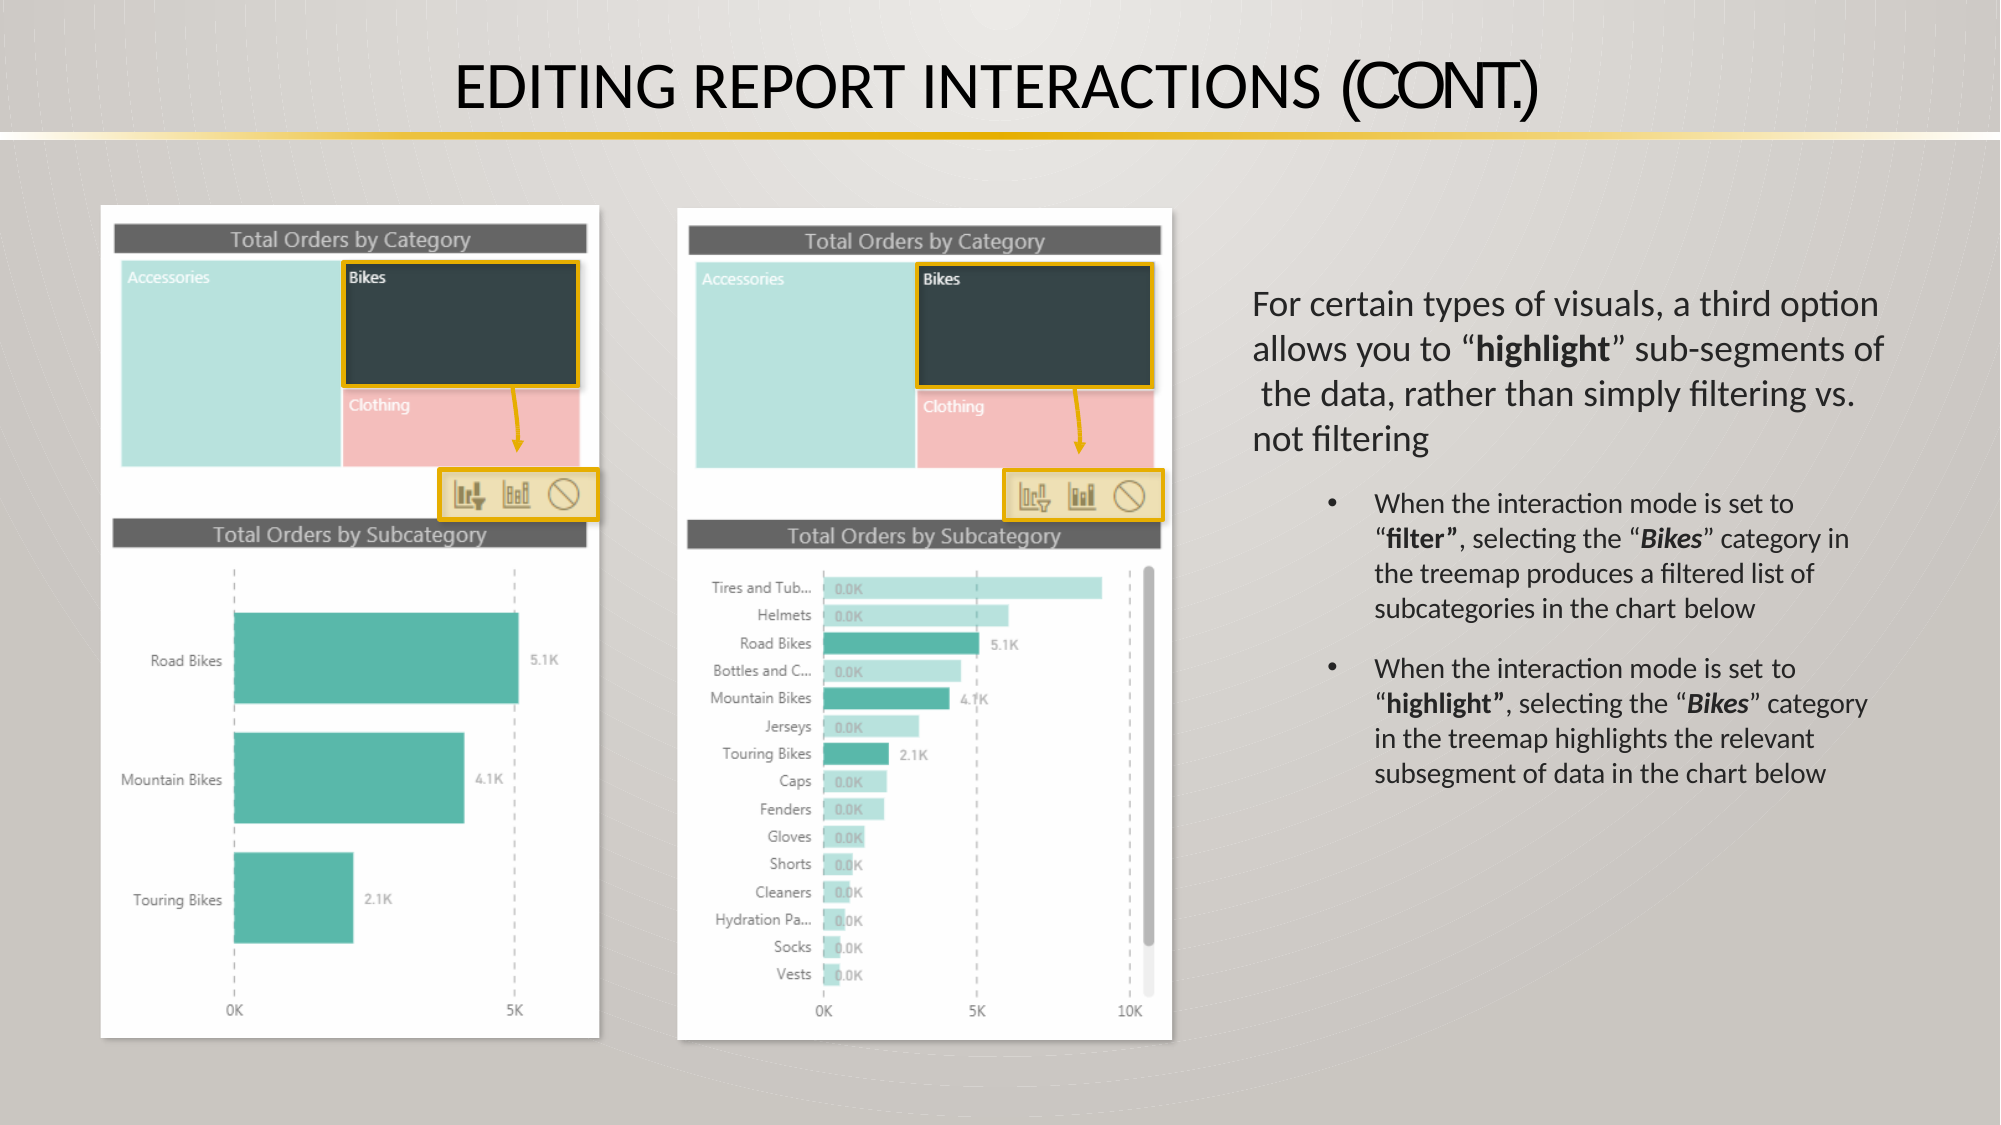

# EDITING REPORT INTERACTIONS (CONT.)

For certain types of visuals, a third option  allows you to “highlight” sub-segments of  the data, rather than simply filtering vs.  not filtering
When the interaction mode is set to  “filter”, selecting the “Bikes” category in  the treemap produces a filtered list of  subcategories in the chart below
When the interaction mode is set to
“highlight”, selecting the “Bikes” category  in the treemap highlights the relevant  subsegment of data in the chart below